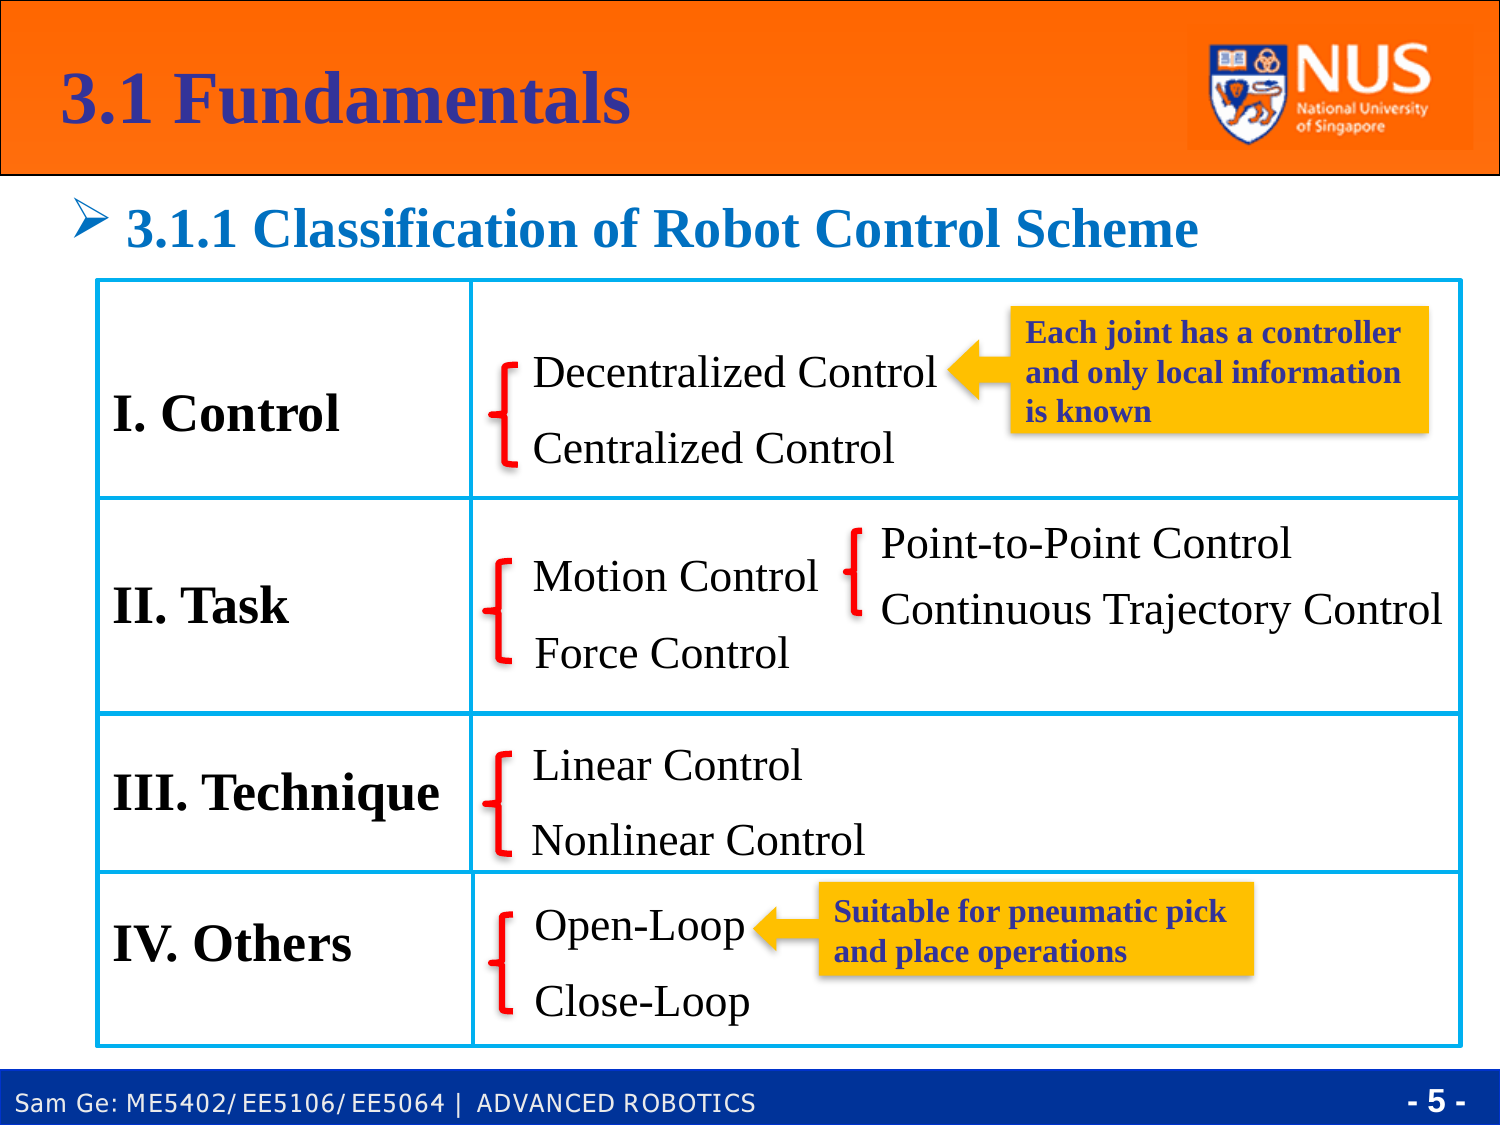

3.1 Fundamentals
3.1.1 Classification of Robot Control Scheme
Each joint has a controller and only local information is known
Decentralized Control

I. Control

II. Task

III. Technique

IV. Others
Centralized Control
Point-to-Point Control

Motion Control

Continuous Trajectory Control
Force Control
Linear Control

Nonlinear Control
Suitable for pneumatic pick and place operations
Open-Loop

Close-Loop

- 5 -